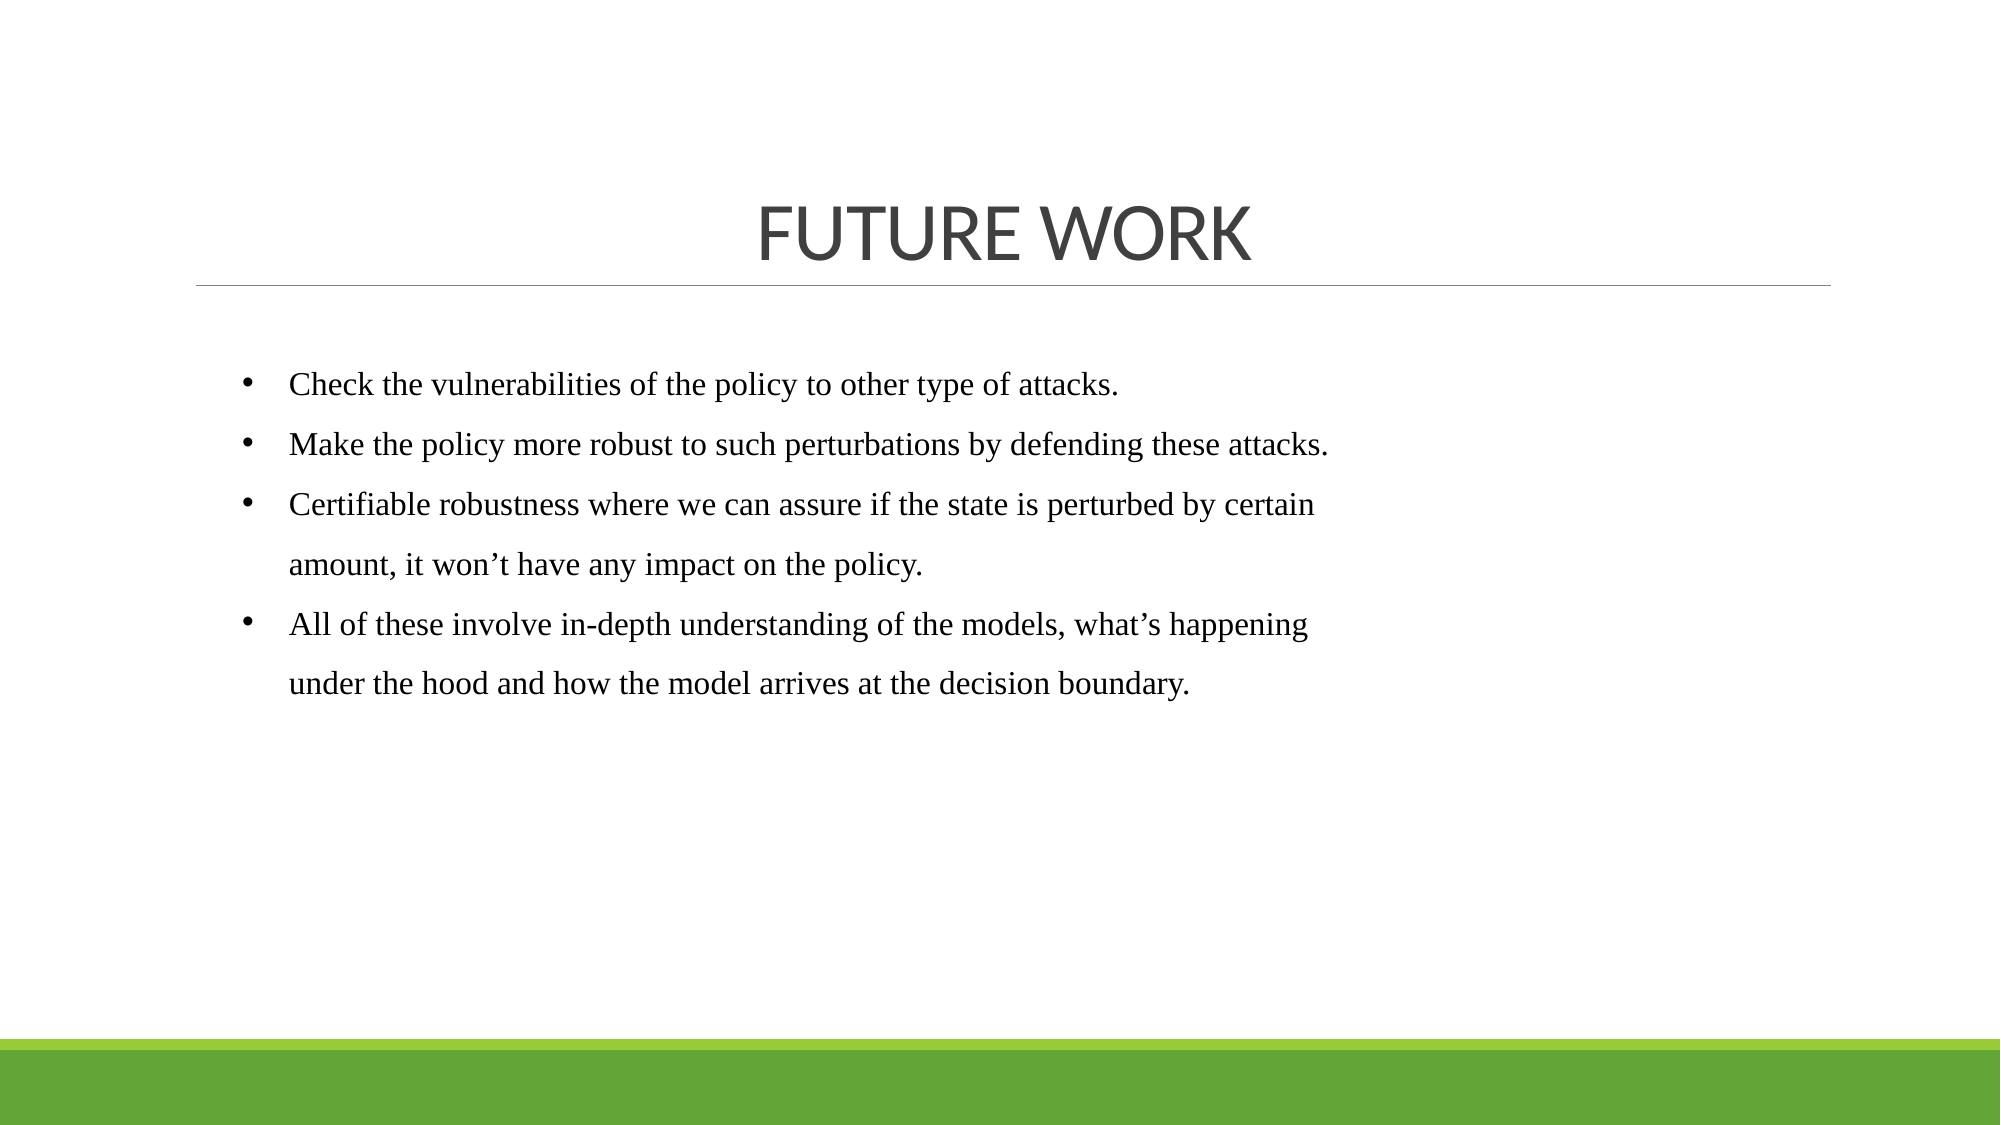

# FUTURE WORK
Check the vulnerabilities of the policy to other type of attacks.
Make the policy more robust to such perturbations by defending these attacks.
Certifiable robustness where we can assure if the state is perturbed by certain amount, it won’t have any impact on the policy.
All of these involve in-depth understanding of the models, what’s happening under the hood and how the model arrives at the decision boundary.